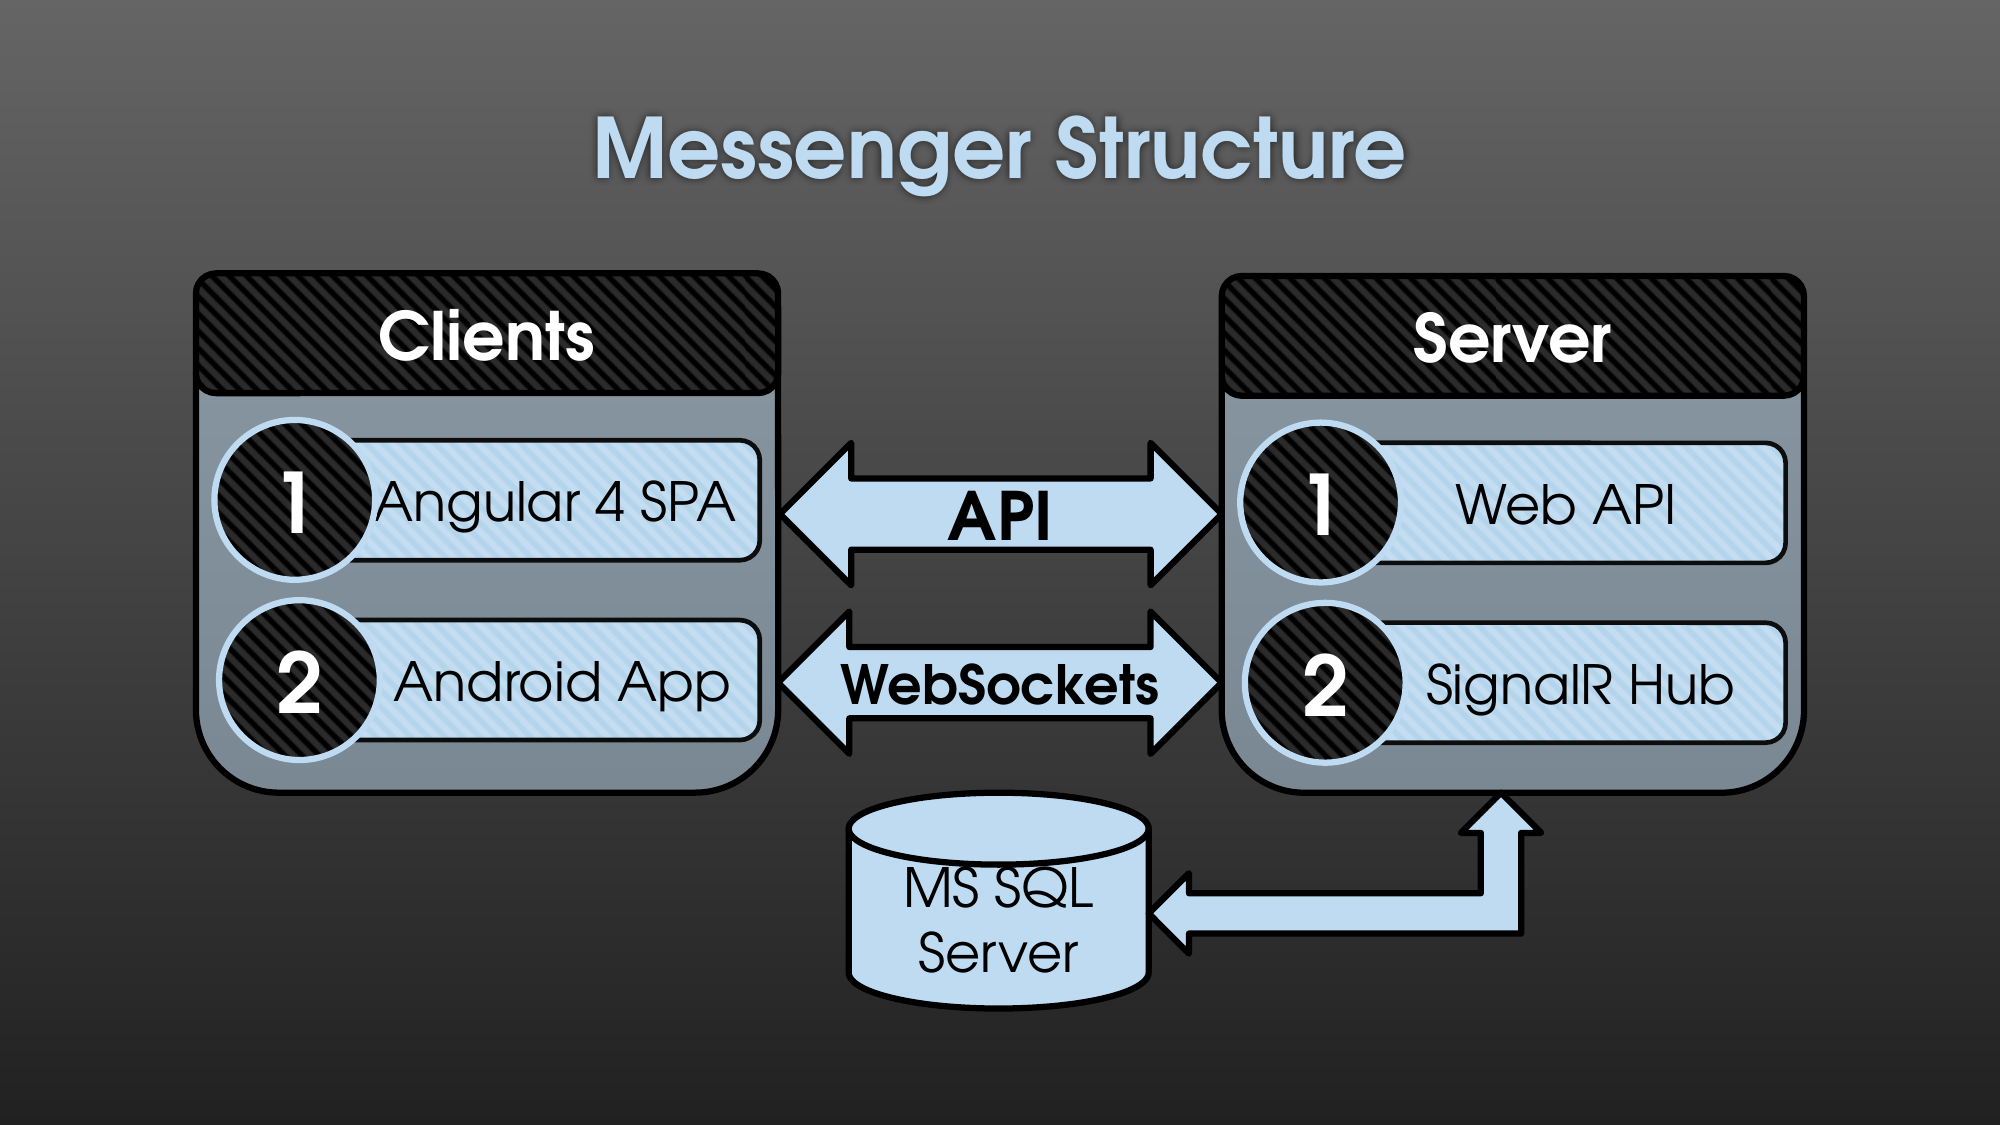

# Messenger Structure
Clients
Server

1
       Angular 4 SPA
1
     Web API
API
2
        Android App
2
       SignalR Hub
WebSockets
MS SQL Server